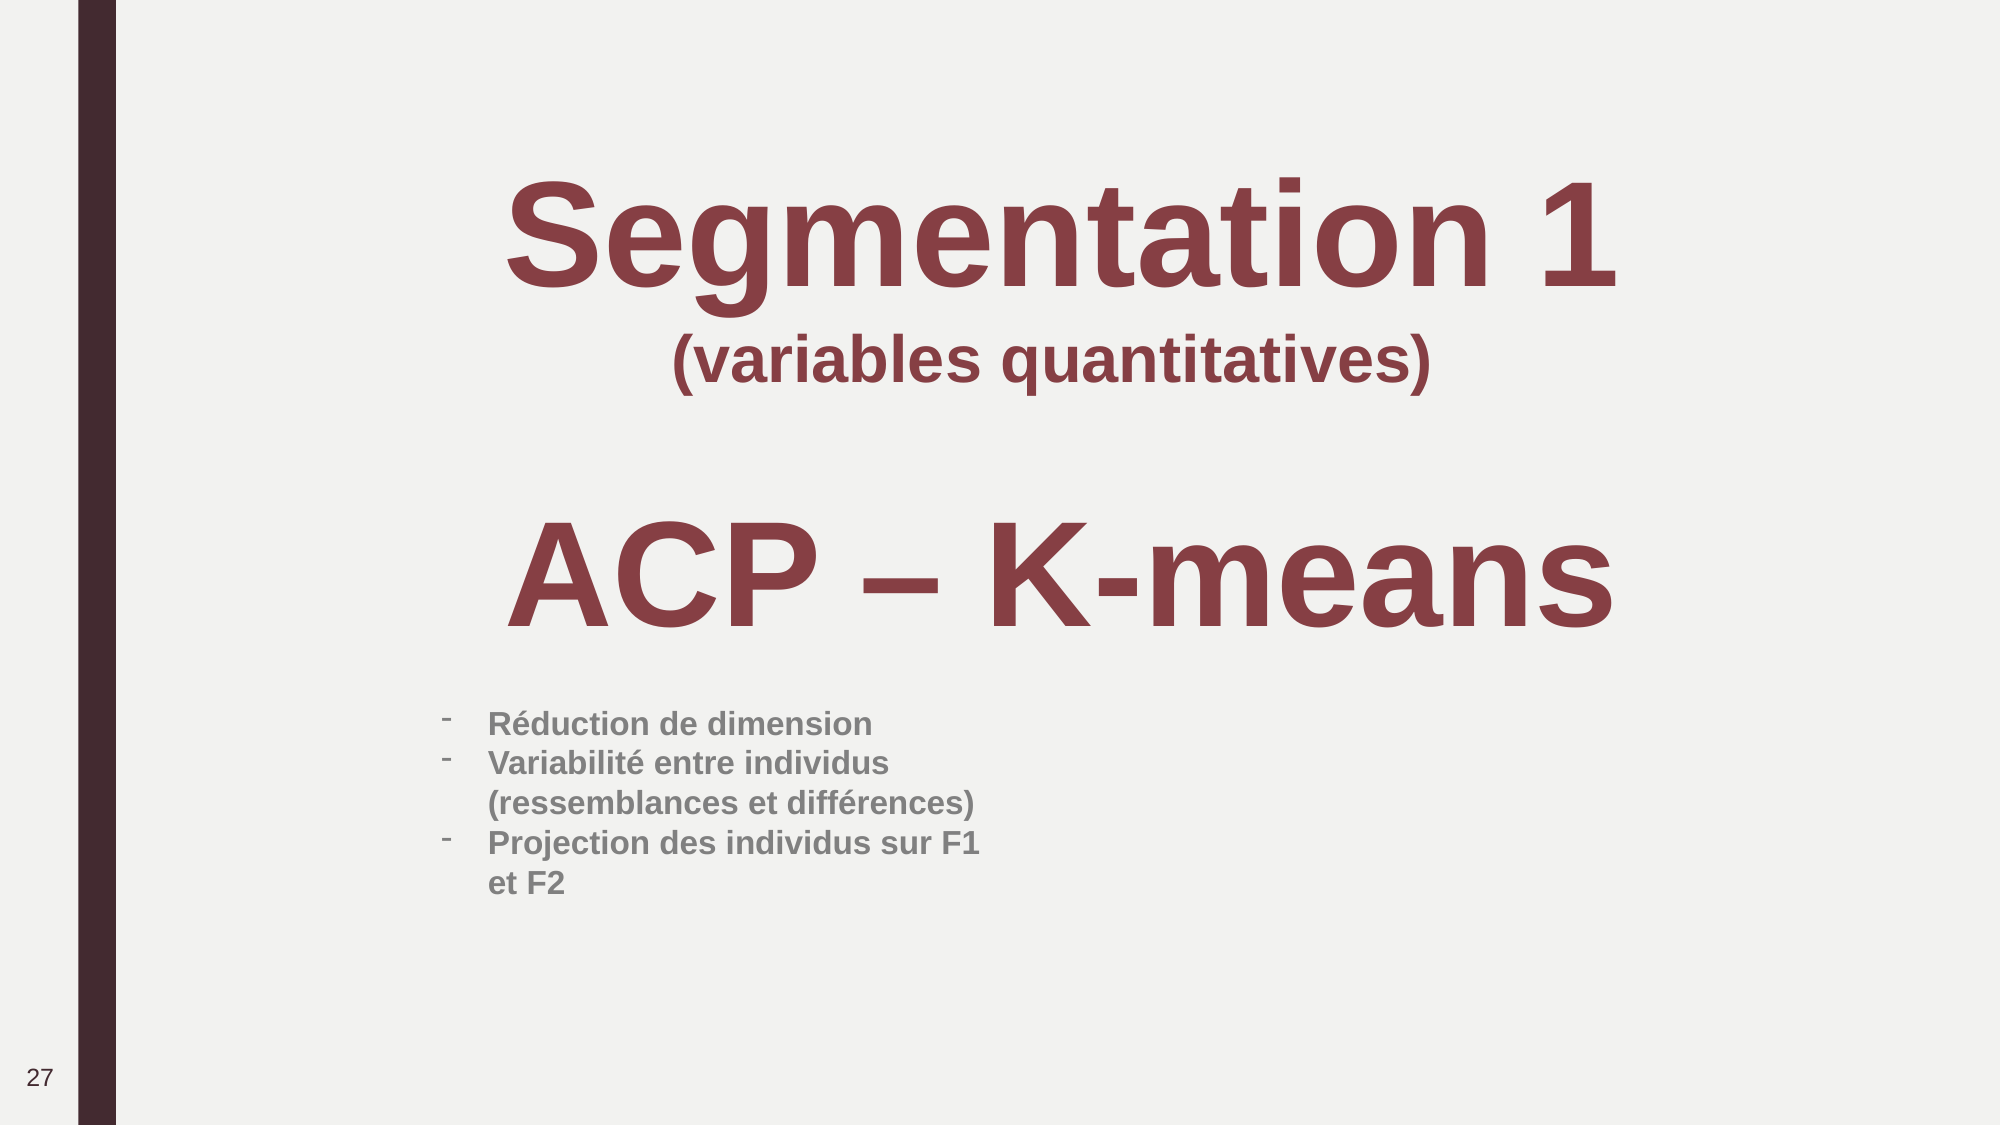

Segmentation 1
(variables quantitatives)

ACP – K-means
Réduction de dimension
Variabilité entre individus (ressemblances et différences)
Projection des individus sur F1 et F2

27